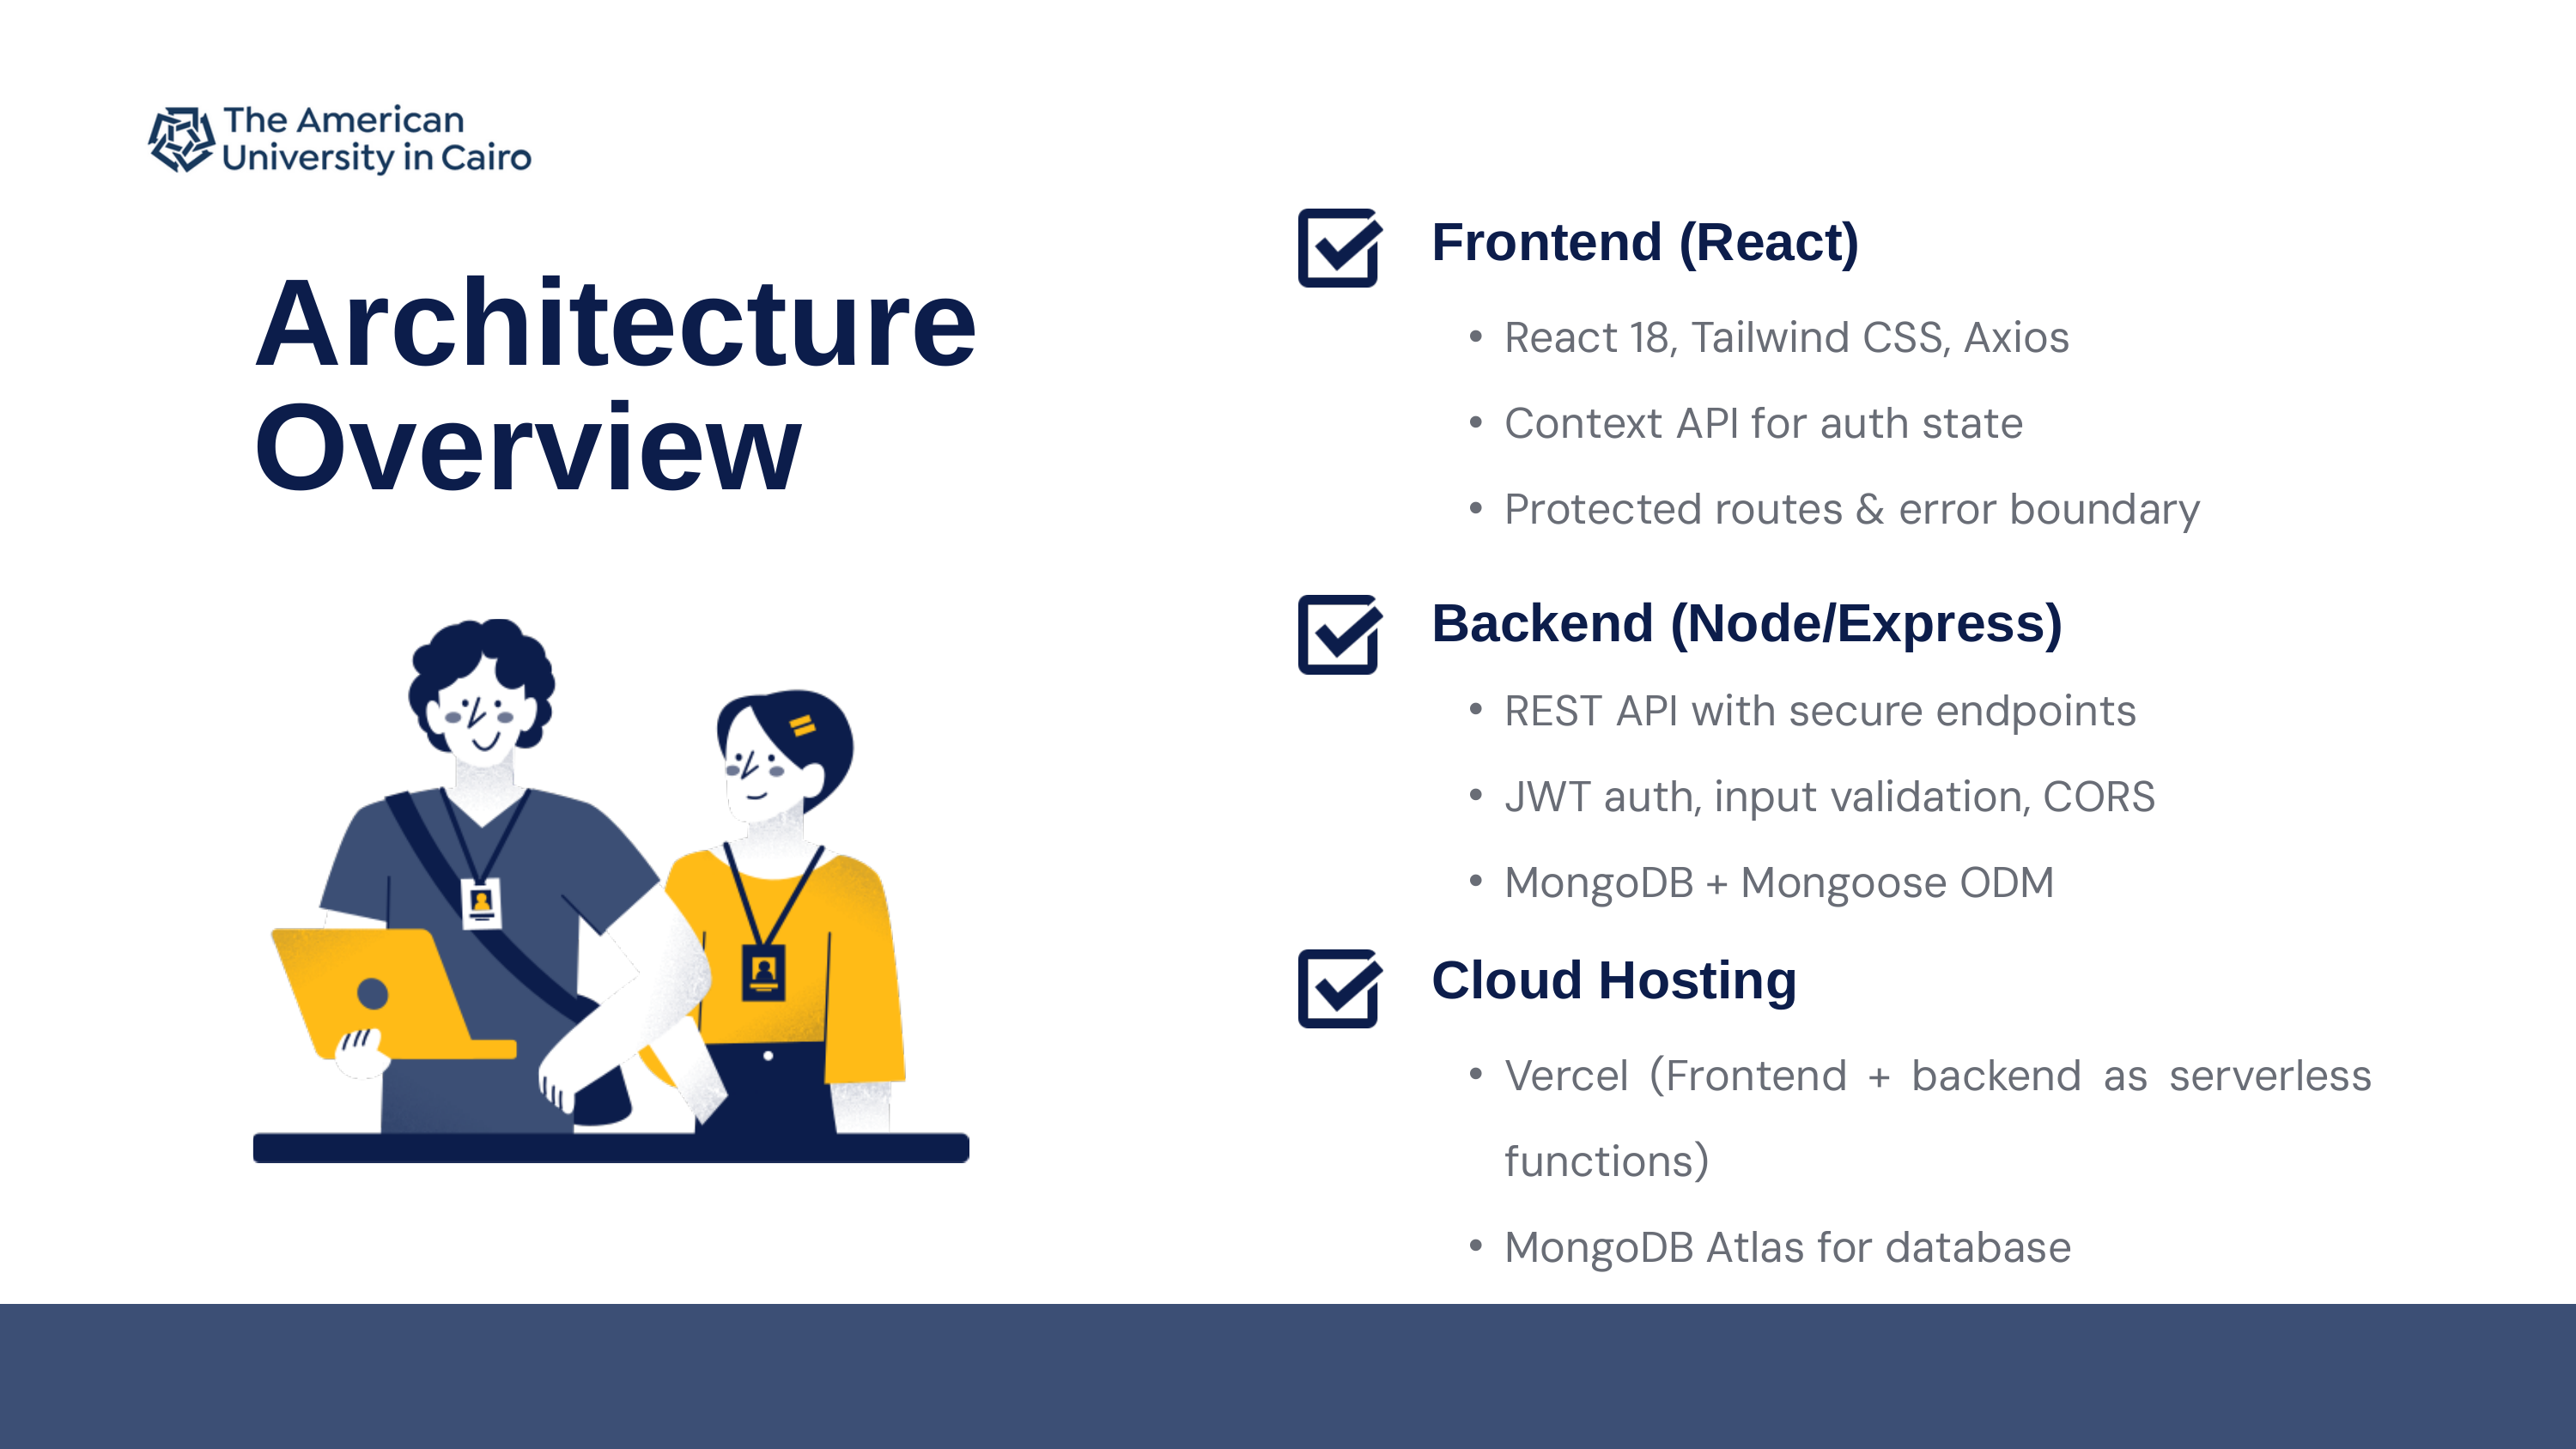

Frontend (React)
Architecture Overview
React 18, Tailwind CSS, Axios
Context API for auth state
Protected routes & error boundary

Backend (Node/Express)

REST API with secure endpoints
JWT auth, input validation, CORS
MongoDB + Mongoose ODM

Cloud Hosting
Vercel (Frontend + backend as serverless functions)
MongoDB Atlas for database